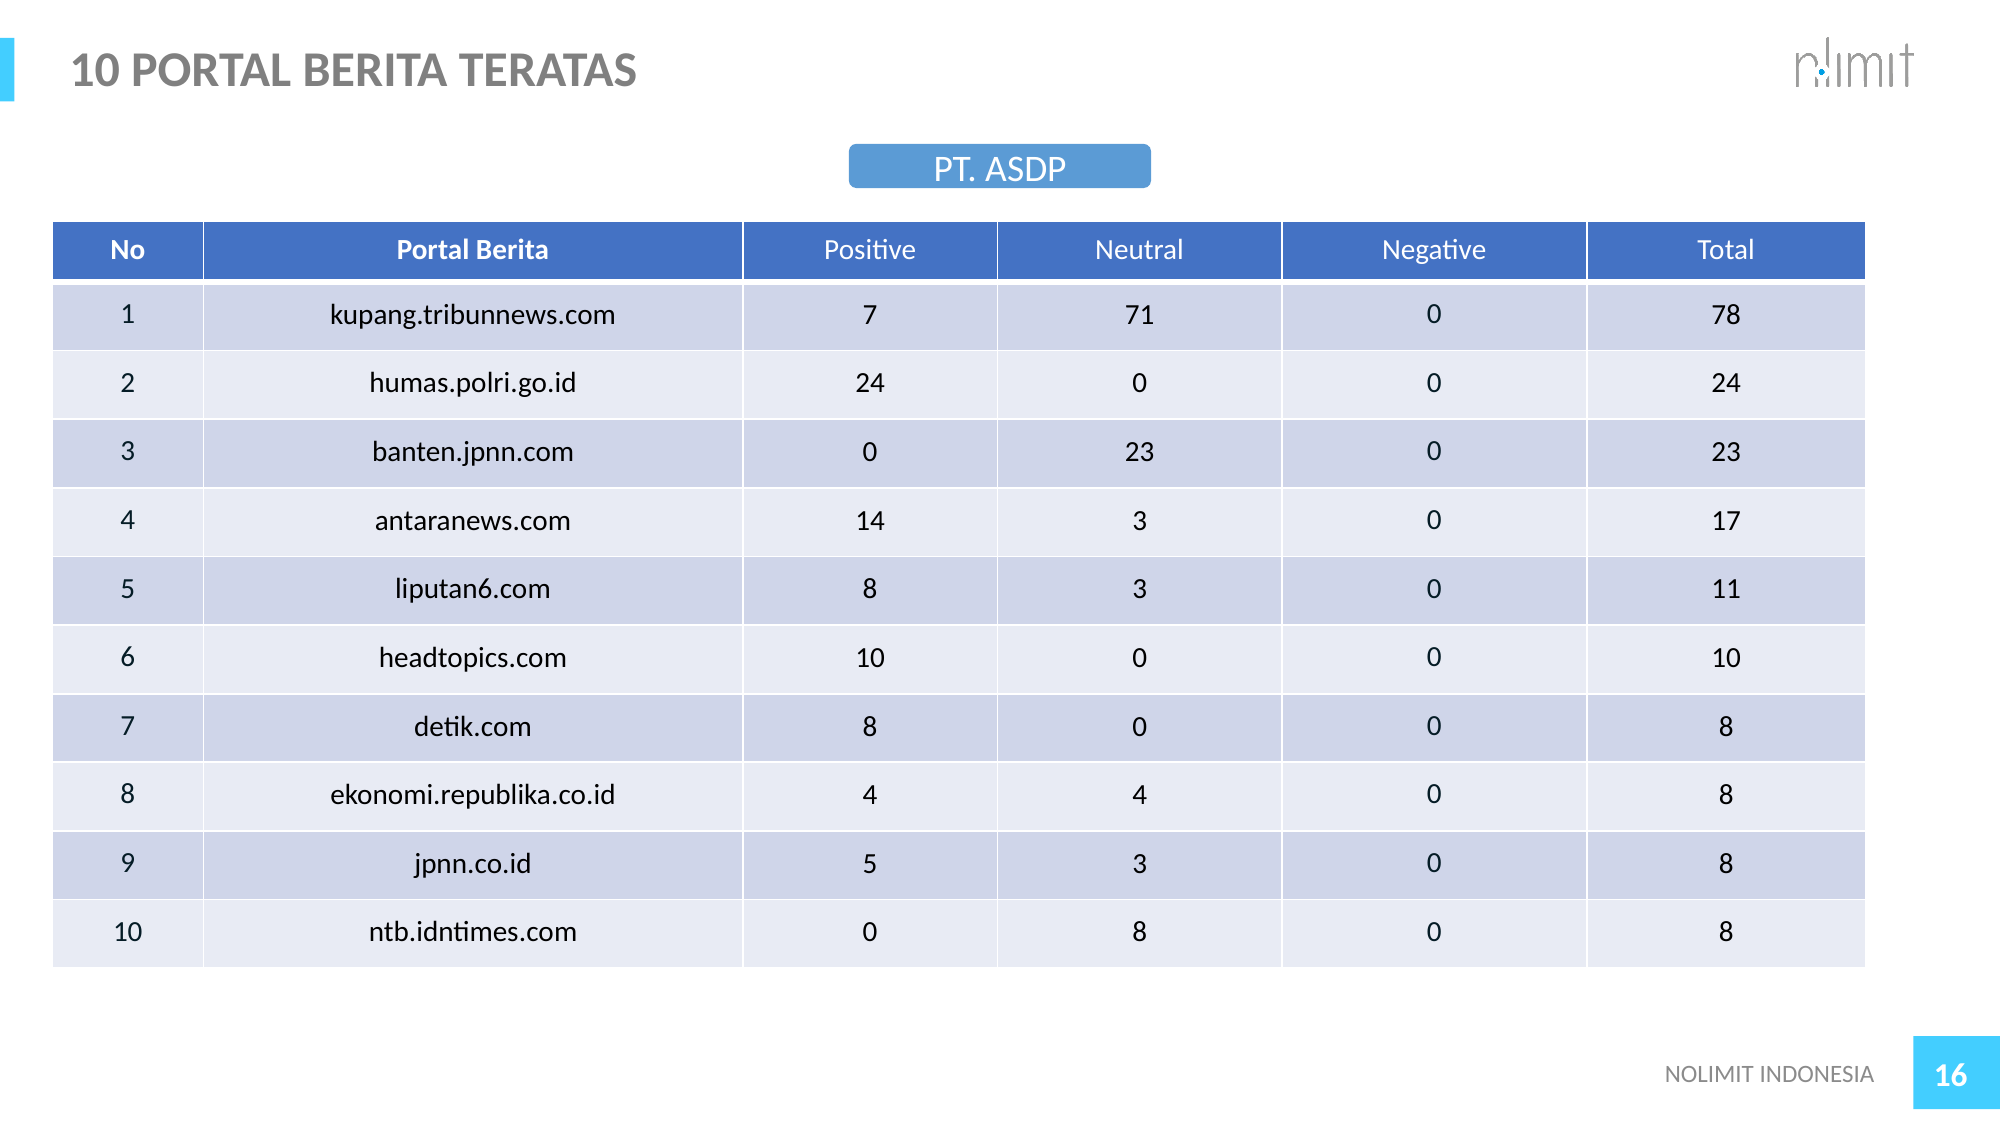

# 10 PORTAL BERITA TERATAS
PT. ASDP
| No | Portal Berita | Positive | Neutral | Negative | Total |
| --- | --- | --- | --- | --- | --- |
| 1 | kupang.tribunnews.com | 7 | 71 | 0 | 78 |
| 2 | humas.polri.go.id | 24 | 0 | 0 | 24 |
| 3 | banten.jpnn.com | 0 | 23 | 0 | 23 |
| 4 | antaranews.com | 14 | 3 | 0 | 17 |
| 5 | liputan6.com | 8 | 3 | 0 | 11 |
| 6 | headtopics.com | 10 | 0 | 0 | 10 |
| 7 | detik.com | 8 | 0 | 0 | 8 |
| 8 | ekonomi.republika.co.id | 4 | 4 | 0 | 8 |
| 9 | jpnn.co.id | 5 | 3 | 0 | 8 |
| 10 | ntb.idntimes.com | 0 | 8 | 0 | 8 |
NOLIMIT INDONESIA
16